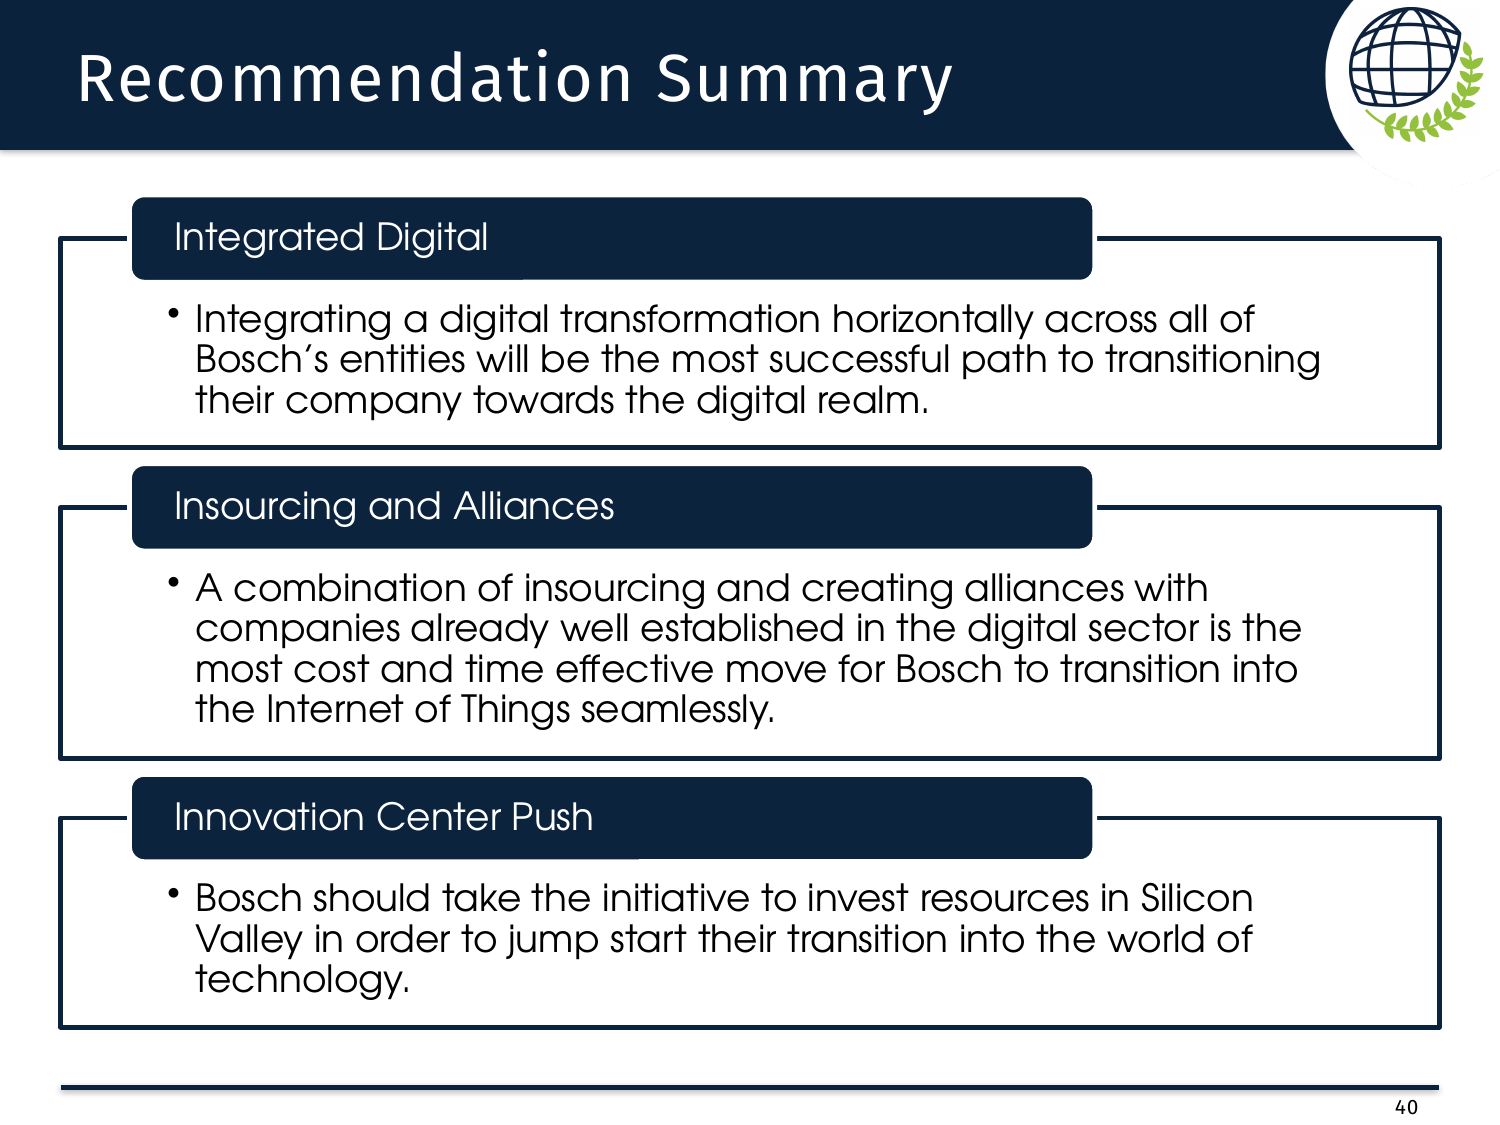

# Recommendation Summary
Integrating a digital transformation horizontally across all of Bosch’s entities will be the most successful path to transitioning their company towards the digital realm.
Integrated Digital
A combination of insourcing and creating alliances with companies already well established in the digital sector is the most cost and time effective move for Bosch to transition into the Internet of Things seamlessly.
Insourcing and Alliances
Bosch should take the initiative to invest resources in Silicon Valley in order to jump start their transition into the world of technology.
Innovation Center Push
40